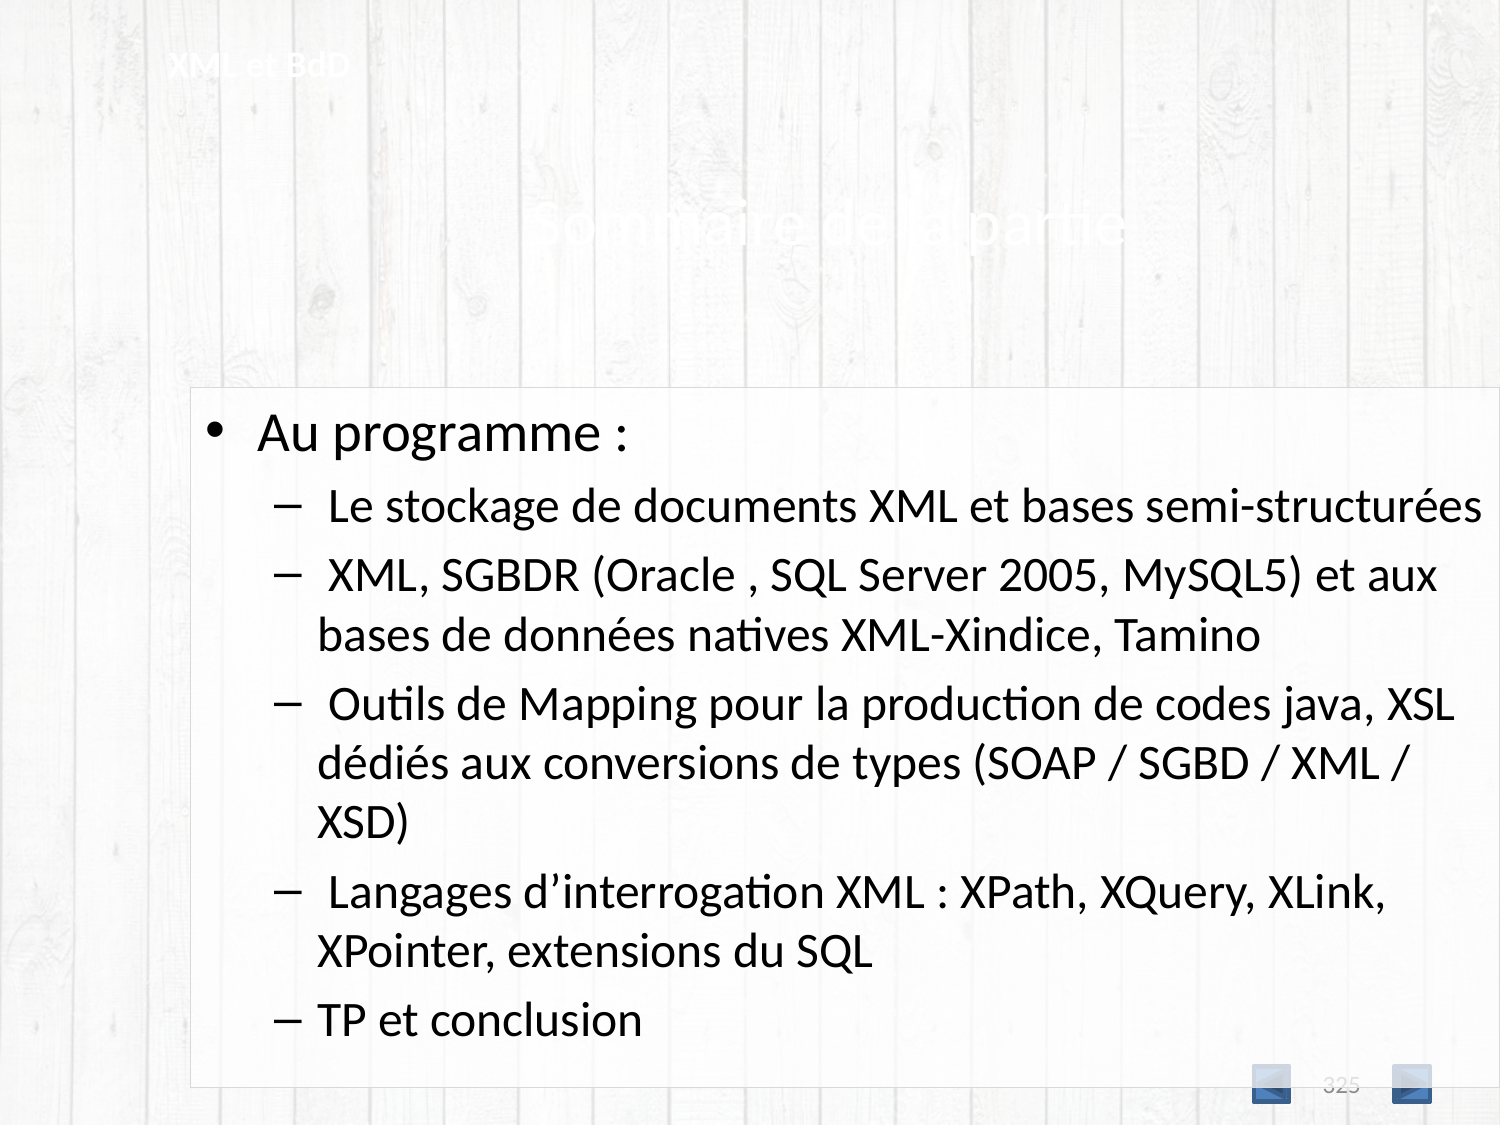

XML et BdD
Sommaire de la partie
Au programme :
 Le stockage de documents XML et bases semi-structurées
 XML, SGBDR (Oracle , SQL Server 2005, MySQL5) et aux bases de données natives XML-Xindice, Tamino
 Outils de Mapping pour la production de codes java, XSL dédiés aux conversions de types (SOAP / SGBD / XML / XSD)
 Langages d’interrogation XML : XPath, XQuery, XLink, XPointer, extensions du SQL
TP et conclusion
325